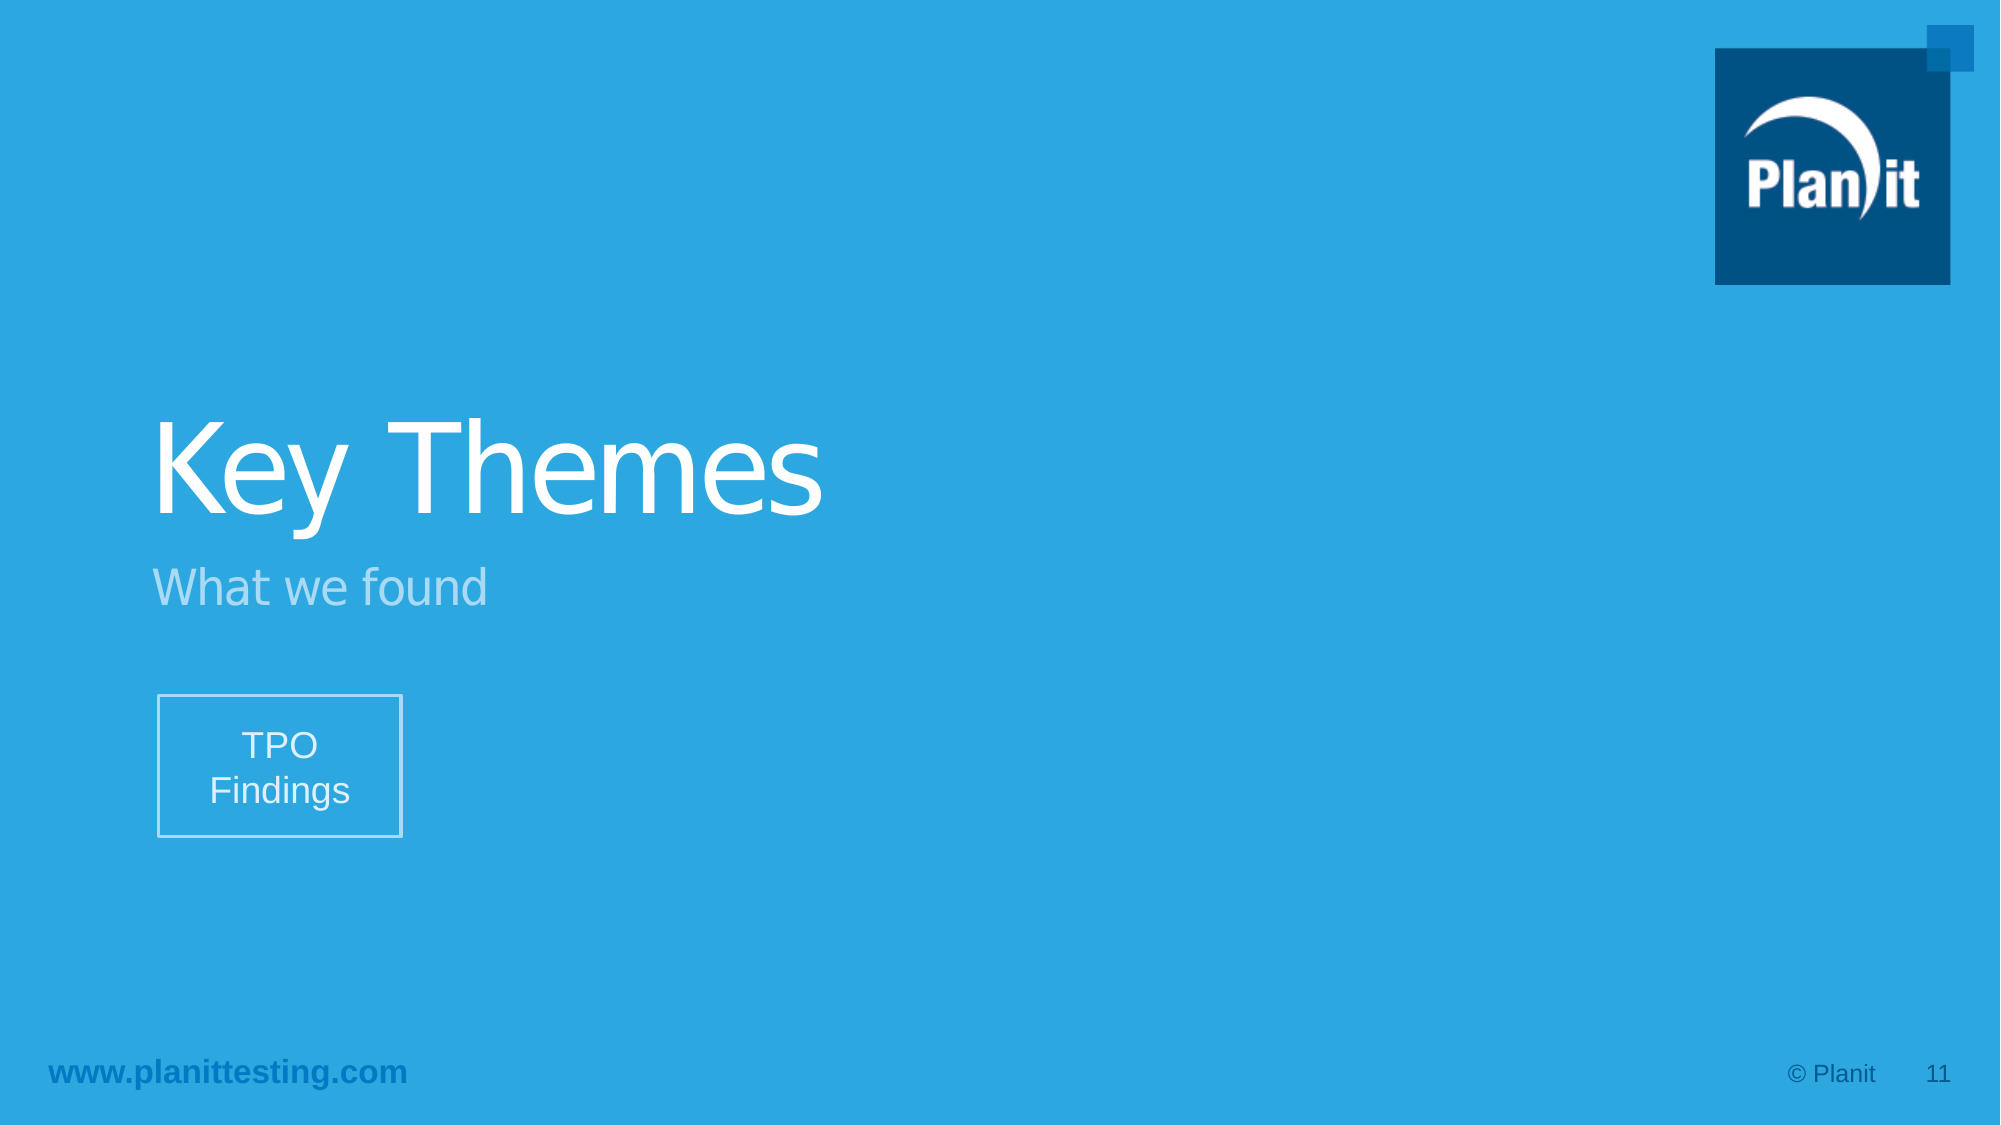

# Key Themes
What we found
TPO Findings
© Planit
11